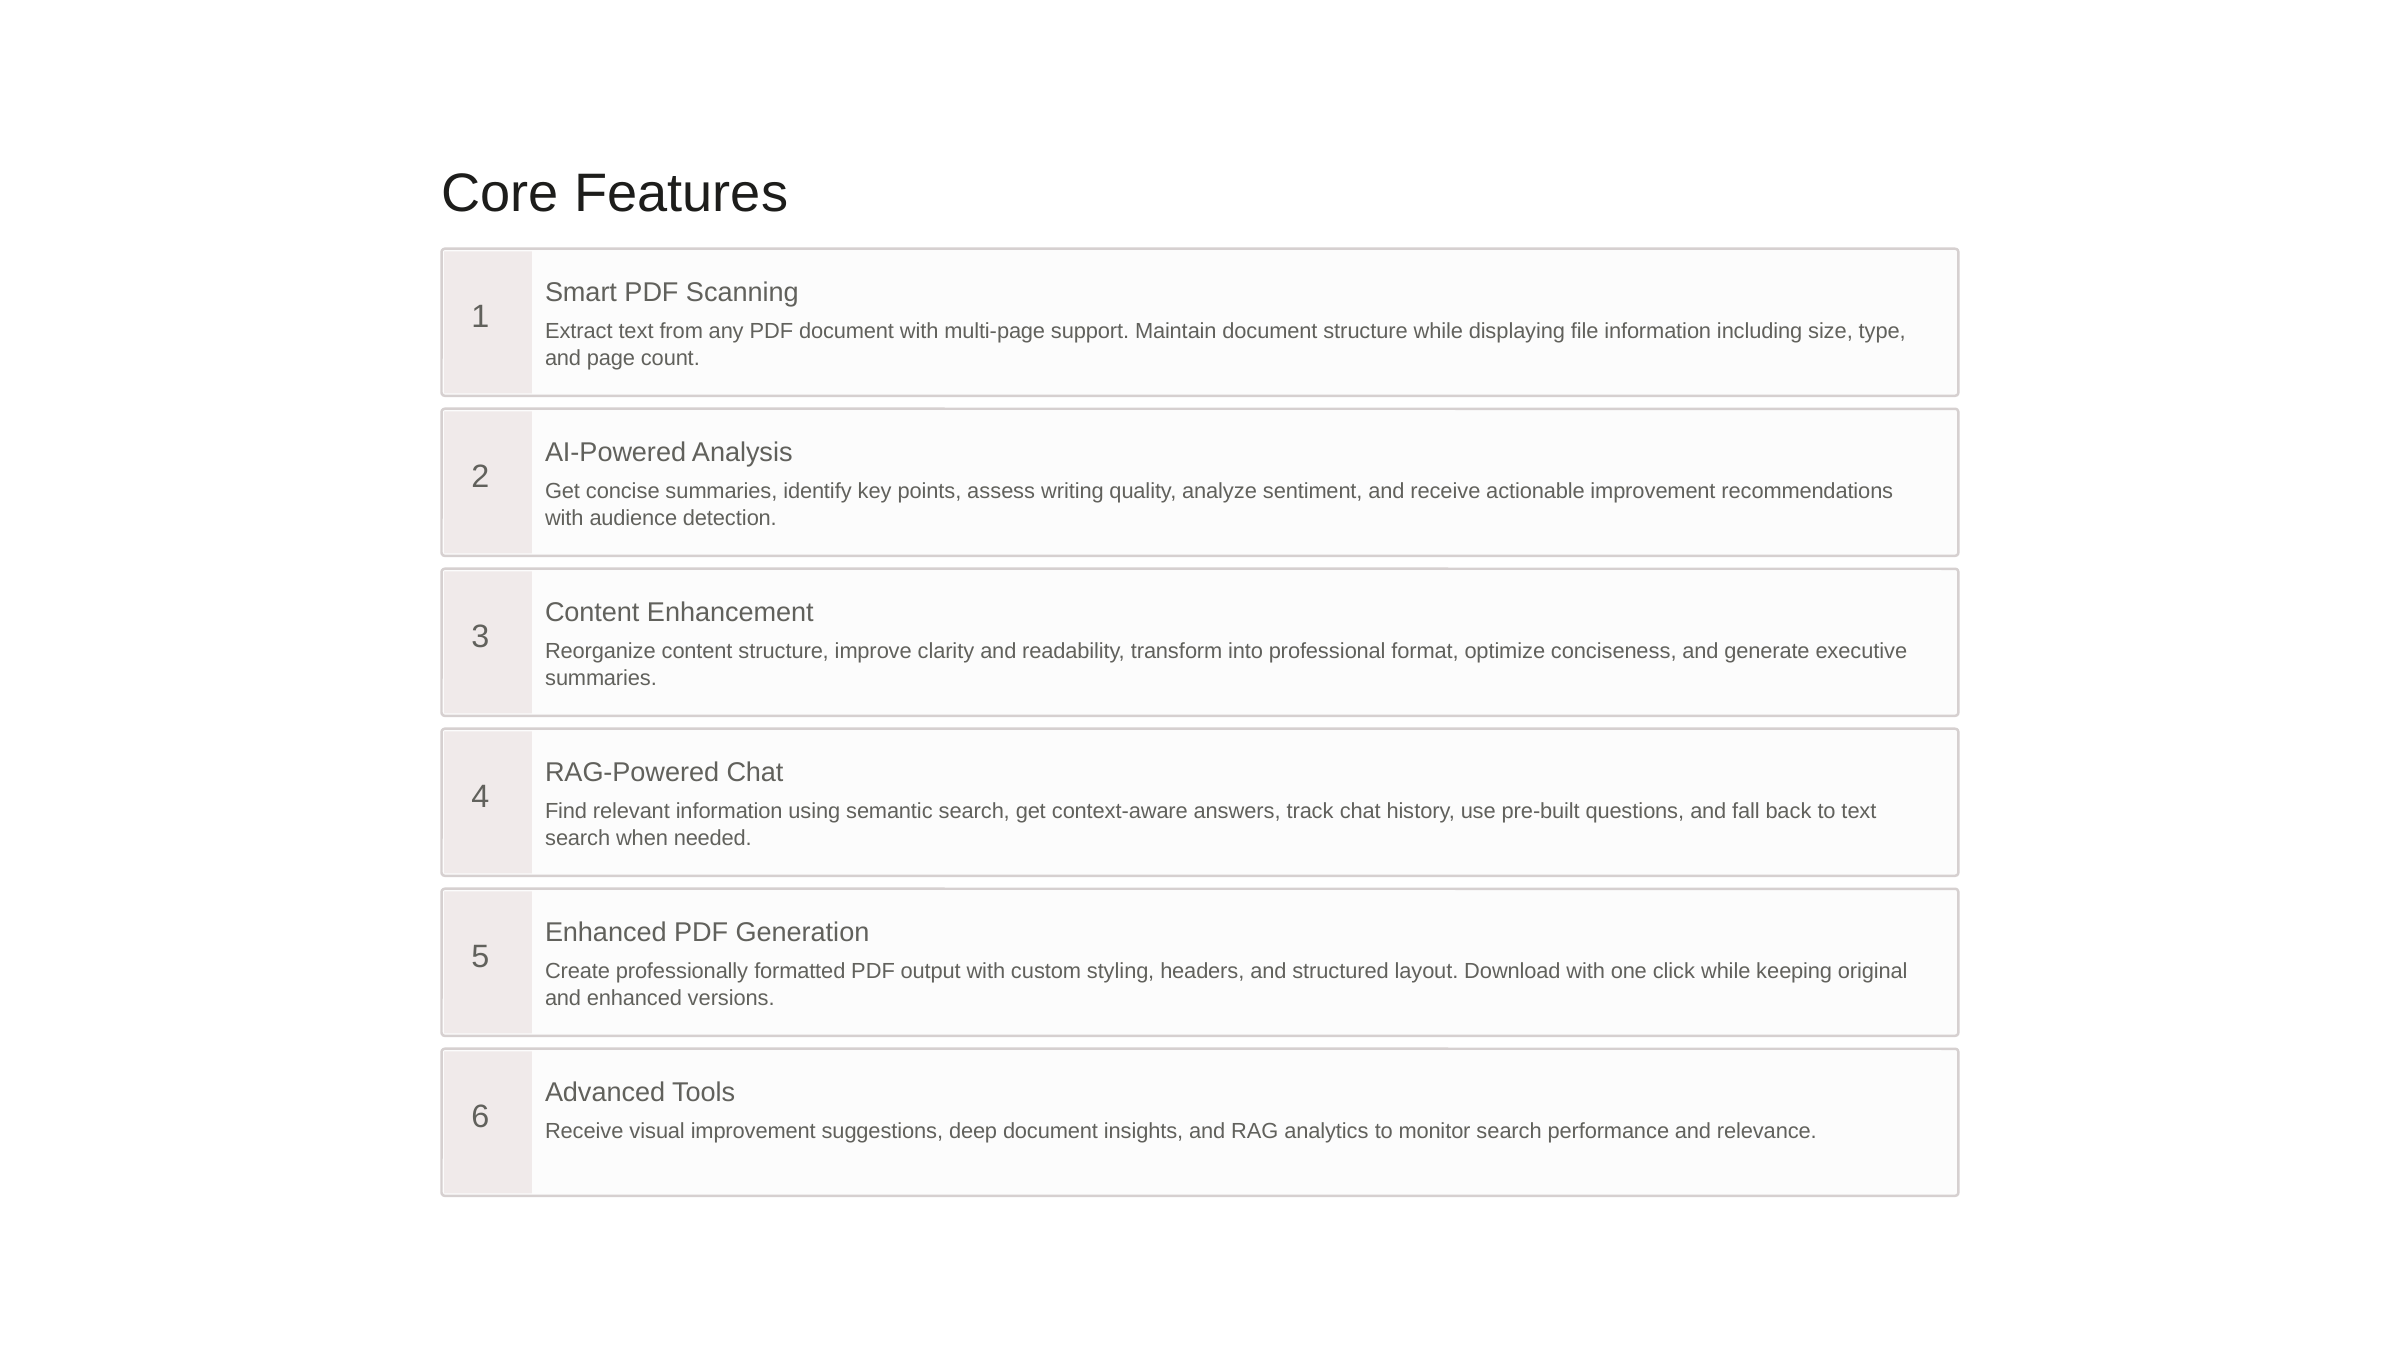

Core Features

Smart PDF Scanning
1
Extract text from any PDF document with multi-page support. Maintain document structure while displaying file information including size, type, and page count.

AI-Powered Analysis
2
Get concise summaries, identify key points, assess writing quality, analyze sentiment, and receive actionable improvement recommendations with audience detection.

Content Enhancement
3
Reorganize content structure, improve clarity and readability, transform into professional format, optimize conciseness, and generate executive summaries.

RAG-Powered Chat
4
Find relevant information using semantic search, get context-aware answers, track chat history, use pre-built questions, and fall back to text search when needed.

Enhanced PDF Generation
5
Create professionally formatted PDF output with custom styling, headers, and structured layout. Download with one click while keeping original and enhanced versions.

Advanced Tools
6
Receive visual improvement suggestions, deep document insights, and RAG analytics to monitor search performance and relevance.